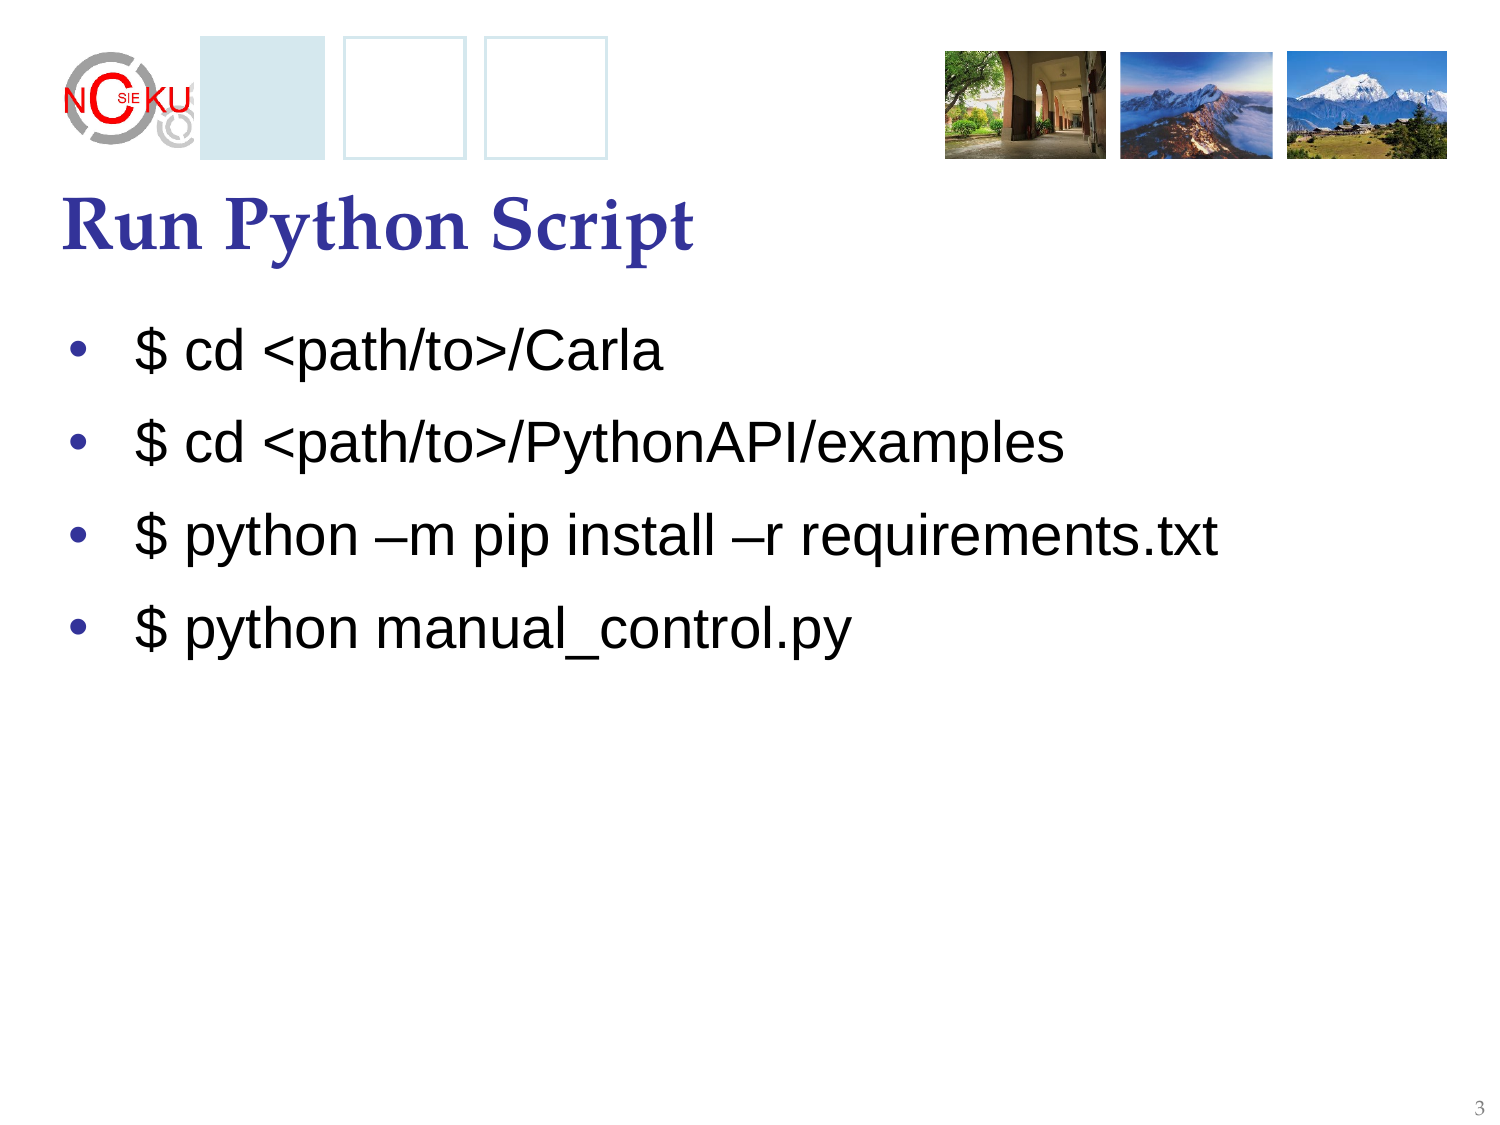

# Run Python Script
$ cd <path/to>/Carla
$ cd <path/to>/PythonAPI/examples
$ python –m pip install –r requirements.txt
$ python manual_control.py
3